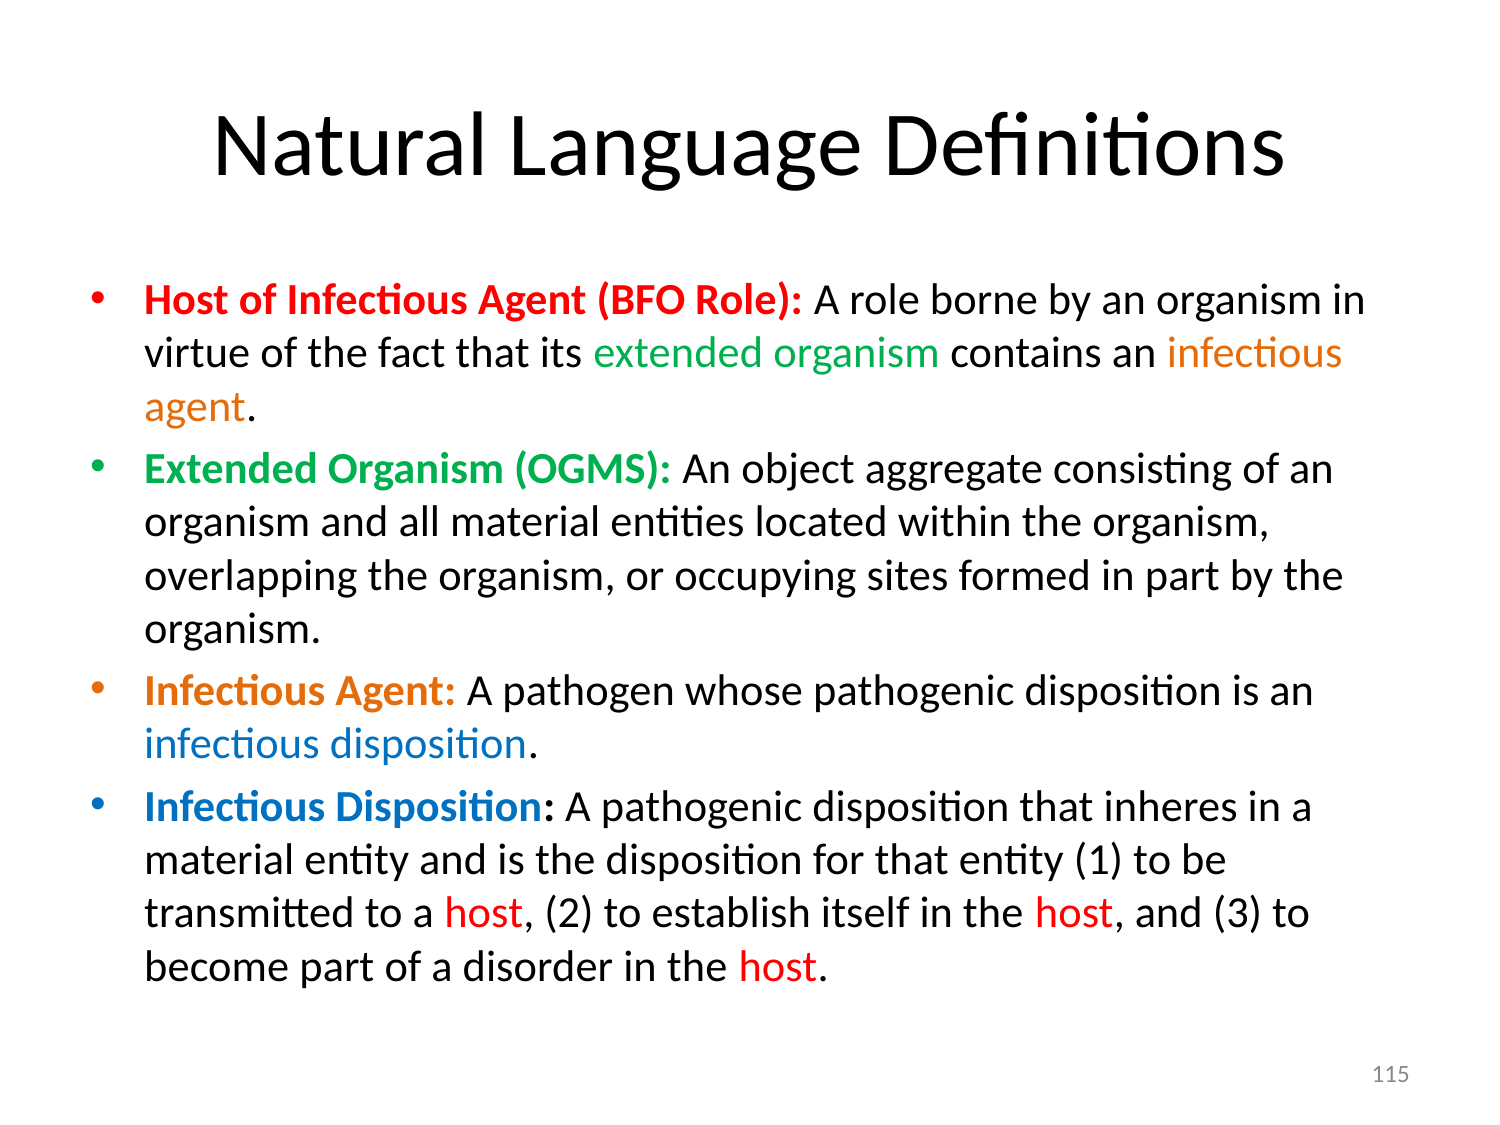

# Natural Language Definitions
Host of Infectious Agent (BFO Role): A role borne by an organism in virtue of the fact that its extended organism contains an infectious agent.
Extended Organism (OGMS): An object aggregate consisting of an organism and all material entities located within the organism, overlapping the organism, or occupying sites formed in part by the organism.
Infectious Agent: A pathogen whose pathogenic disposition is an infectious disposition.
Infectious Disposition: A pathogenic disposition that inheres in a material entity and is the disposition for that entity (1) to be transmitted to a host, (2) to establish itself in the host, and (3) to become part of a disorder in the host.

115